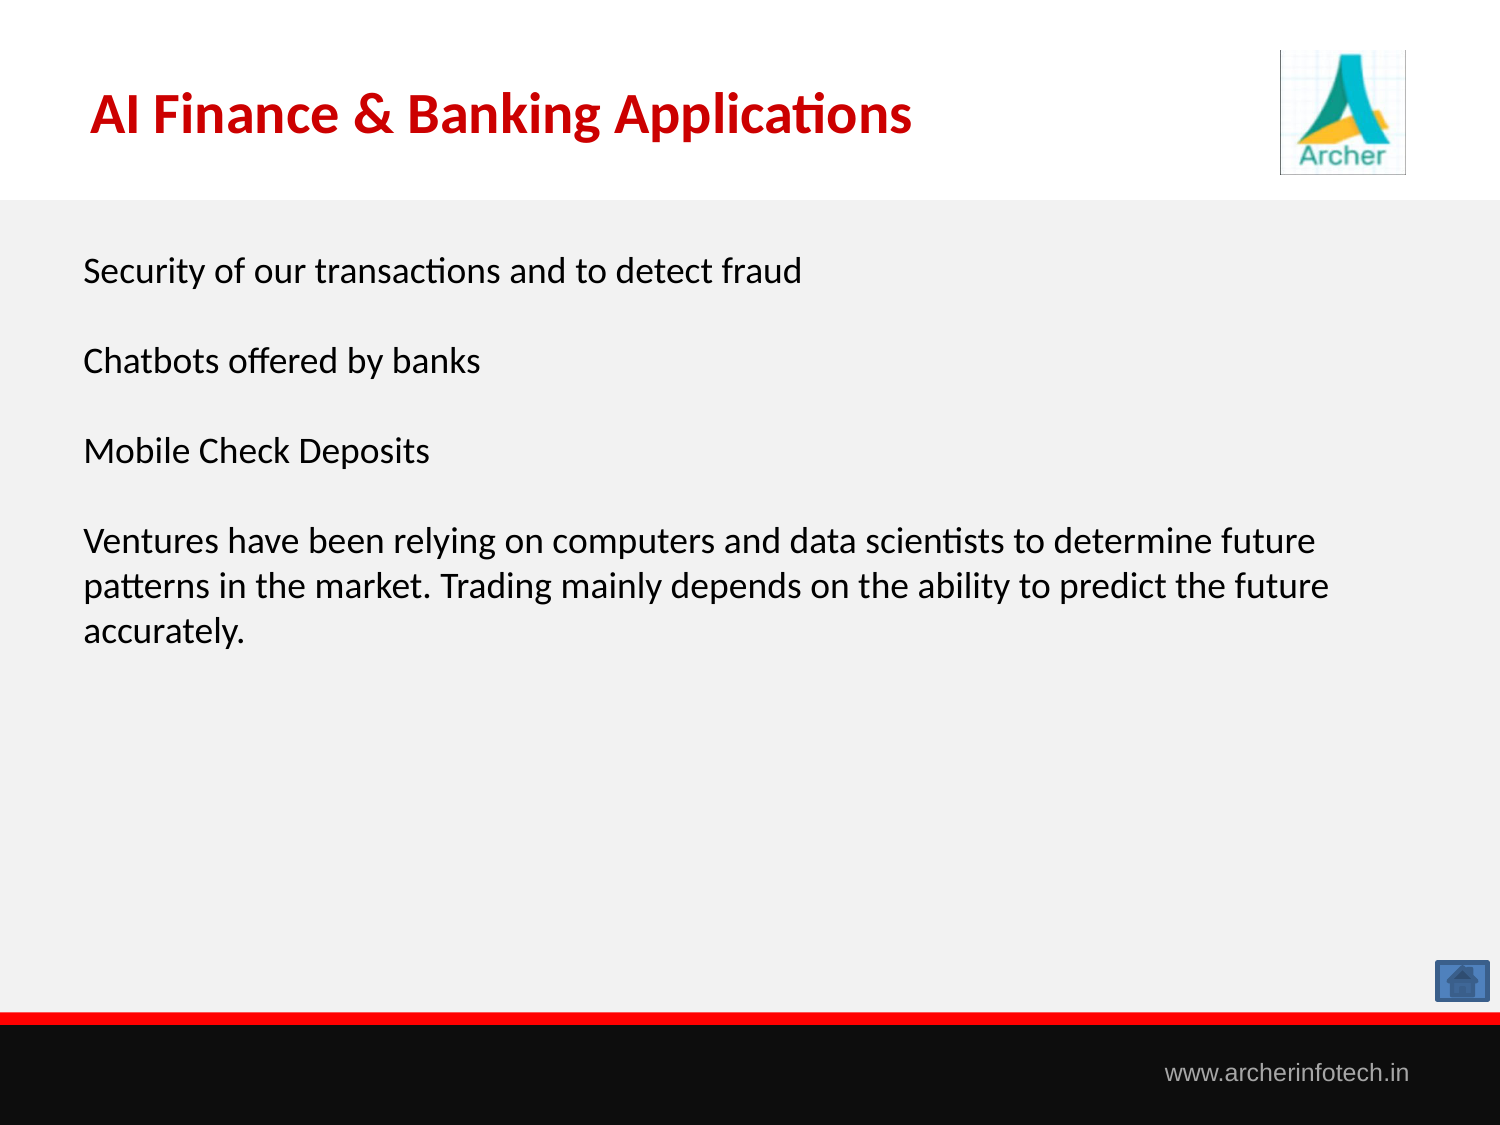

# AI Finance & Banking Applications

Security of our transactions and to detect fraud

Chatbots offered by banks

Mobile Check Deposits

Ventures have been relying on computers and data scientists to determine future patterns in the market. Trading mainly depends on the ability to predict the future accurately.